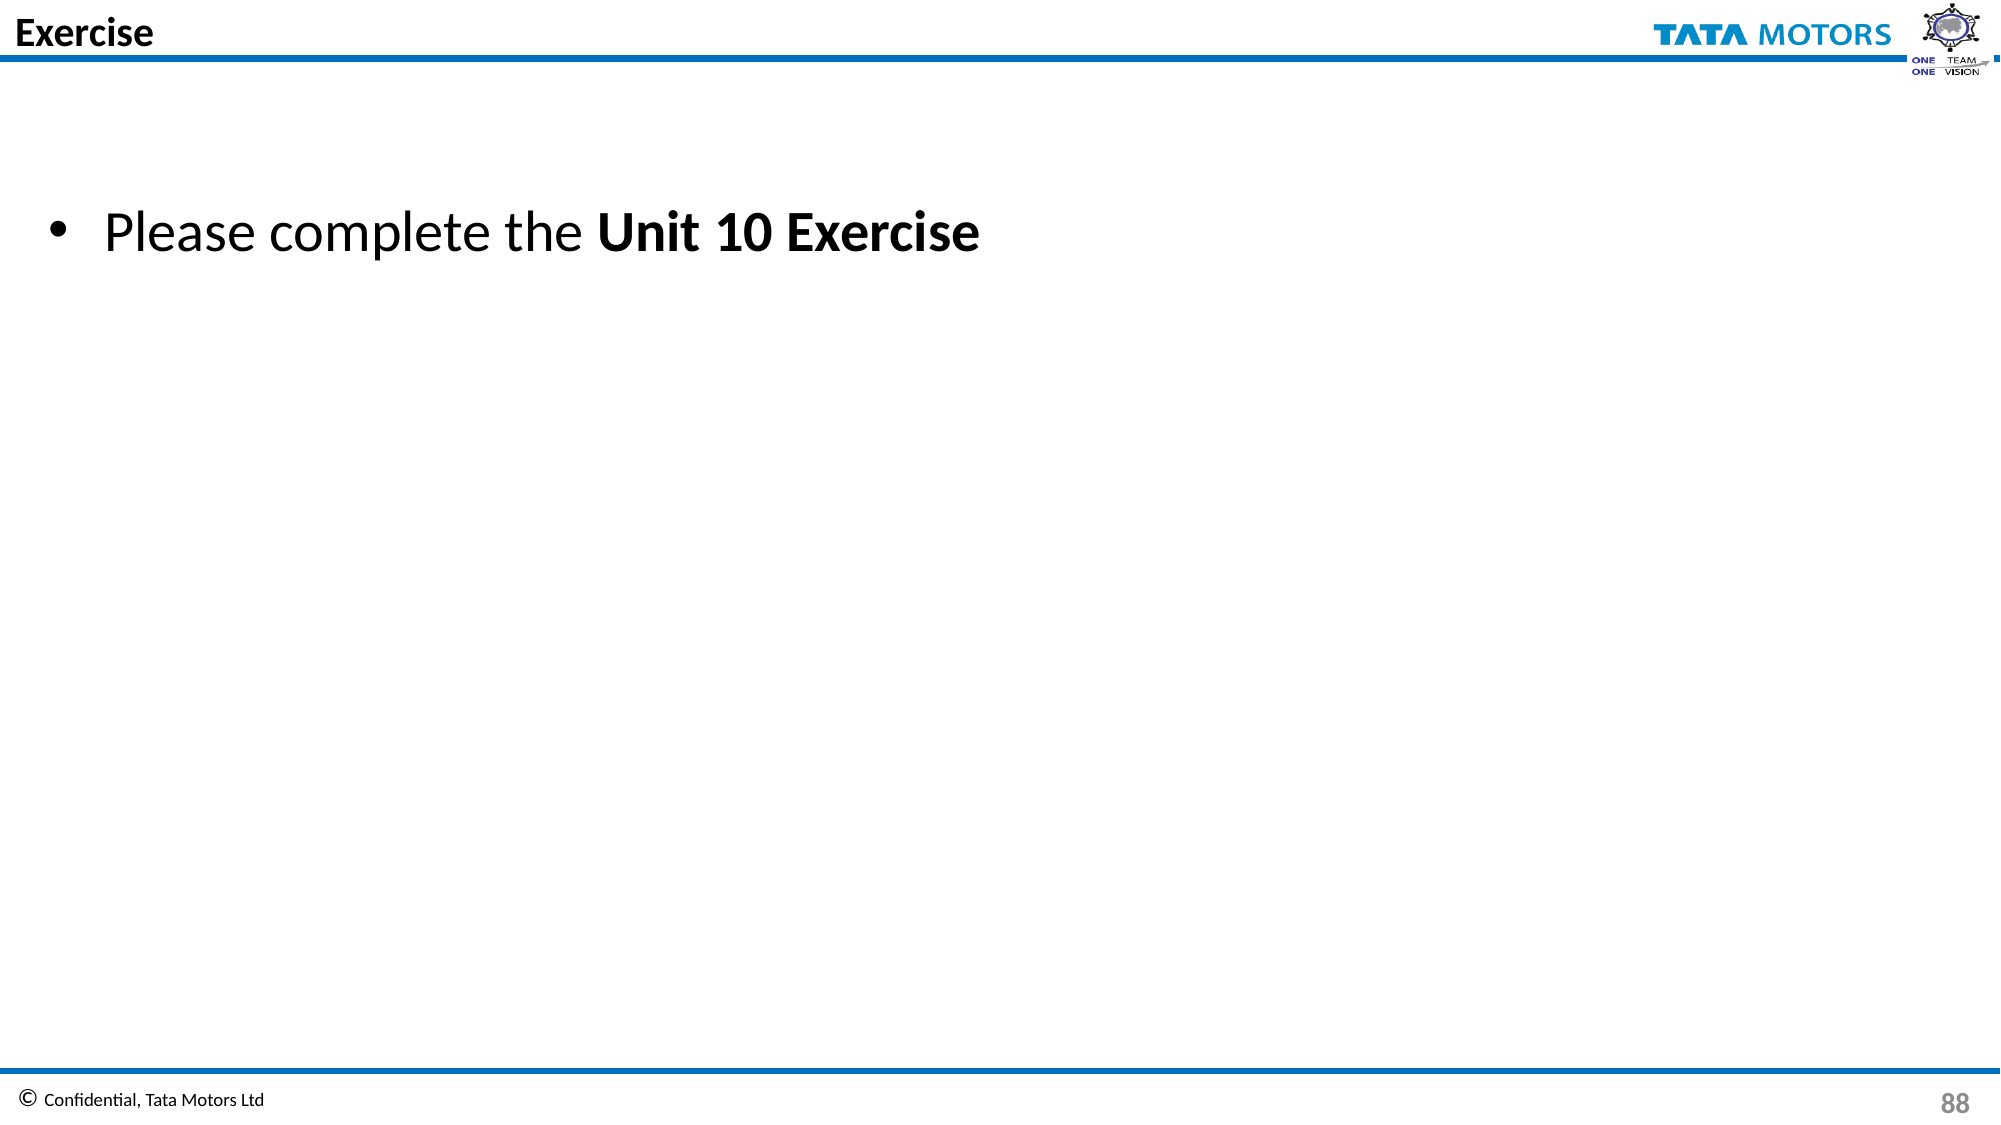

# Exercise

Please complete the Unit 10 Exercise
88